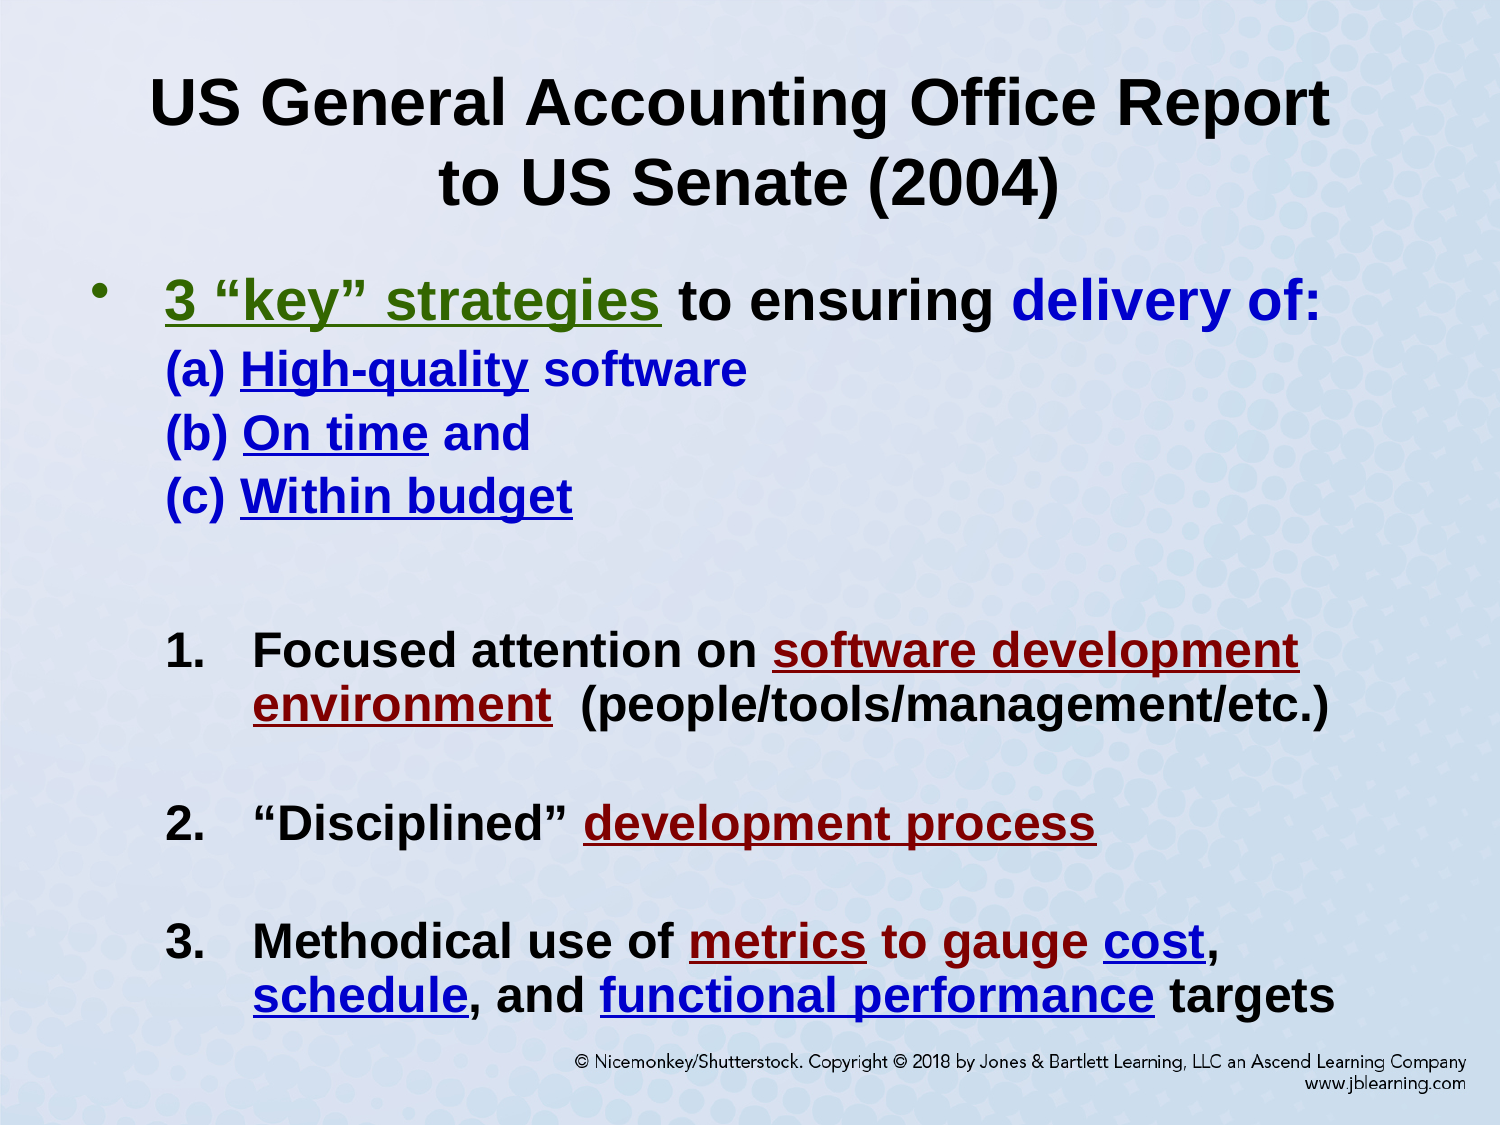

# US General Accounting Office Report to US Senate (2004)
3 “key” strategies to ensuring delivery of:
(a) High-quality software
(b) On time and
(c) Within budget

Focused attention on software development environment  (people/tools/management/etc.)

“Disciplined” development process

Methodical use of metrics to gauge cost, schedule, and functional performance targets